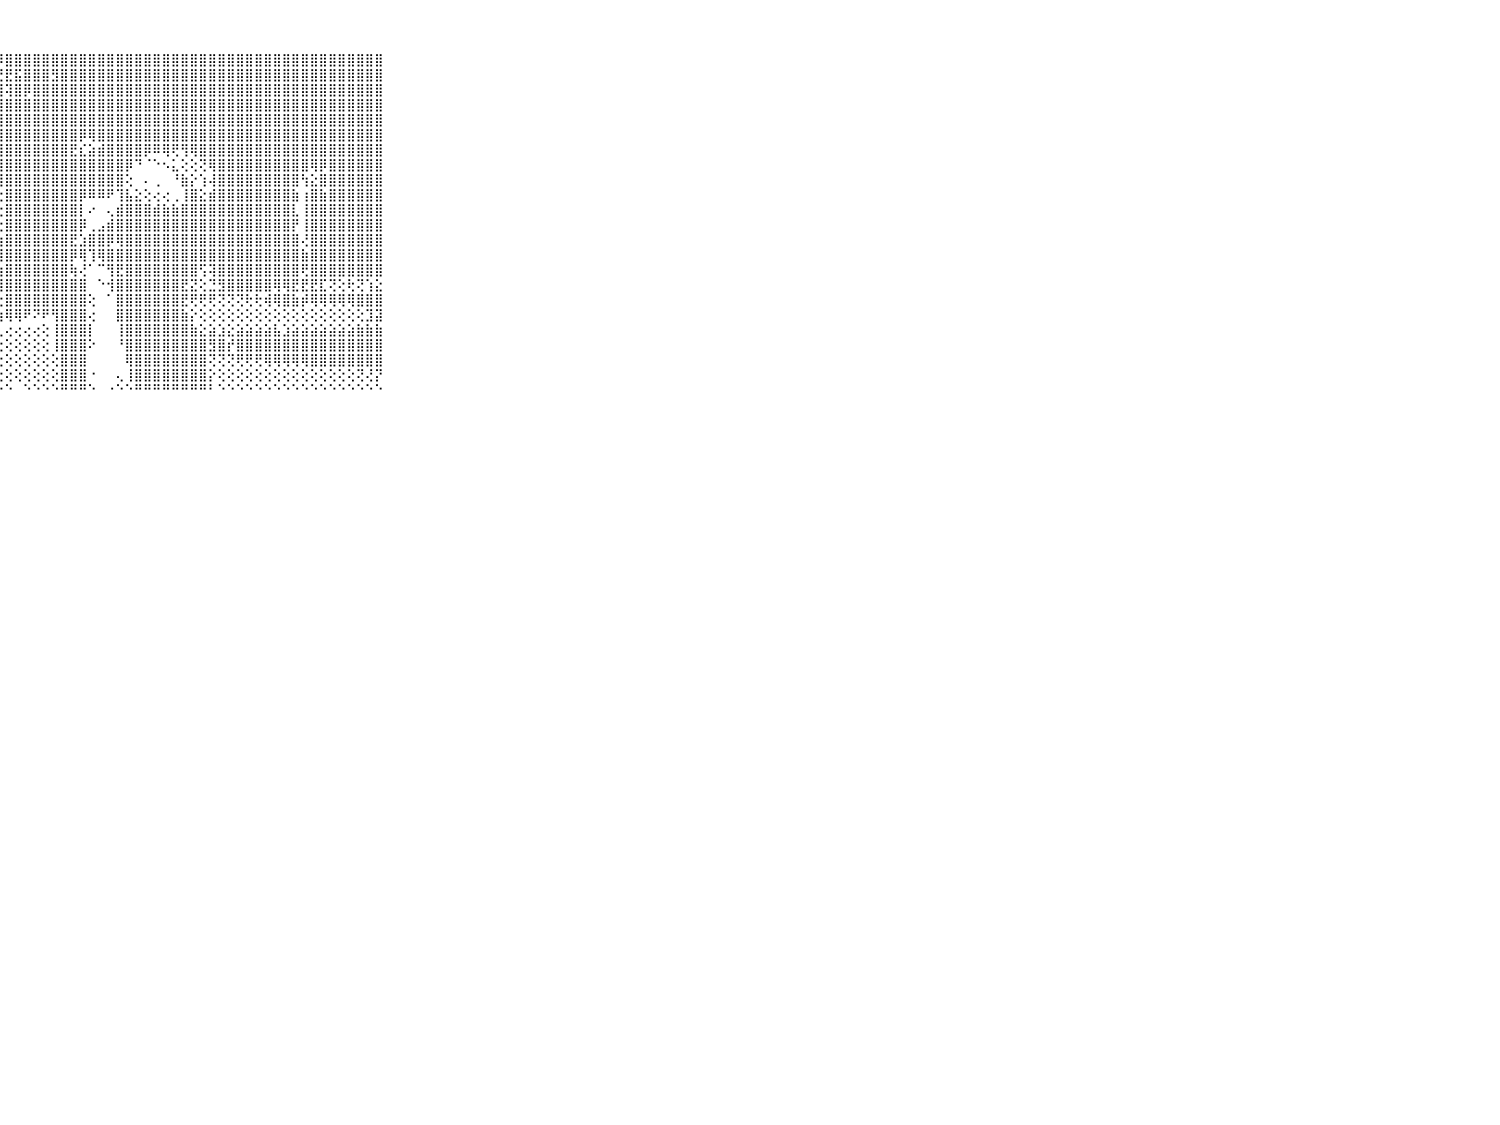

⠀⠀⠀⠀⠀⠀⠀⠀⠀⠀⠀⣟⣯⣿⣿⣿⣿⣿⣿⣿⣿⣿⣟⣿⣿⣿⢿⡿⣿⣿⣿⣿⣿⣿⣿⣿⣿⣿⣿⣿⣿⣿⣿⣿⣿⣿⣿⣿⣿⣿⣿⣿⣿⣿⣿⣿⣿⣿⣿⣿⣿⣿⣿⣿⣿⣿⣿⣿⣿⠀⠀⠀⠀⠀⠀⠀⠀⠀⠀⠀⠀
⠀⠀⠀⠀⠀⠀⠀⠀⠀⠀⠀⣧⣼⣿⣽⣟⣟⣿⣟⣿⡿⣿⣿⣿⣿⣿⣿⣟⣟⣯⣿⣿⣿⣻⣿⣿⣿⣿⣿⣿⣿⣿⣿⣿⣿⣿⣿⣿⣿⣿⣿⣿⣿⣿⣿⣿⣿⣿⣿⣿⣿⣿⣿⣿⣿⣿⣿⣿⣿⠀⠀⠀⠀⠀⠀⠀⠀⠀⠀⠀⠀
⠀⠀⠀⠀⠀⠀⠀⠀⠀⠀⠀⡻⣿⣿⣿⣿⢿⣿⣿⣿⣿⣿⣯⣿⣷⣿⣿⣿⢽⣿⡿⣿⣿⣿⣿⣿⣿⣿⣿⣿⣿⣿⣿⣿⣿⣿⣿⣿⣿⣿⣿⣿⣿⣿⣿⣿⣿⣿⣿⣿⣿⣿⣿⣿⣿⣿⣿⣿⣿⠀⠀⠀⠀⠀⠀⠀⠀⠀⠀⠀⠀
⠀⠀⠀⠀⠀⠀⠀⠀⠀⠀⠀⢿⣿⣿⣿⣿⣿⣿⣿⣿⣿⣿⣿⣿⣿⣿⣿⣿⣿⣿⣿⣿⣿⣿⣿⣿⣿⣿⣿⣿⣿⣿⣿⣿⣿⣿⣿⣿⣿⣿⣿⣿⣿⣿⣿⣿⣿⣿⣿⣿⣿⣿⣿⣿⣿⣿⣿⣿⣿⠀⠀⠀⠀⠀⠀⠀⠀⠀⠀⠀⠀
⠀⠀⠀⠀⠀⠀⠀⠀⠀⠀⠀⣿⣿⣿⣿⣿⣿⣿⣿⣿⣿⣿⣿⣿⣿⣿⣟⣿⣿⣿⣿⣿⣿⣿⣿⣿⣿⣿⣿⣿⣿⣿⣿⣿⣿⣿⣿⣿⣿⣿⣿⣿⣿⣿⣿⣿⣿⣿⣿⣿⣿⣿⣿⣿⣿⣿⣿⣿⣿⠀⠀⠀⠀⠀⠀⠀⠀⠀⠀⠀⠀
⠀⠀⠀⠀⠀⠀⠀⠀⠀⠀⠀⣿⡿⣿⣿⢿⢟⢟⢕⢝⢝⢝⢻⢿⣿⣿⣿⣿⣿⣿⣿⣿⣿⣿⣿⣿⡿⢿⣿⣿⣿⣿⣿⣿⣿⣿⣿⣿⣿⣿⣿⣿⣿⣿⣿⣿⣿⣿⣿⣿⣿⣿⣿⣿⣿⣿⣿⣿⣿⠀⠀⠀⠀⠀⠀⠀⠀⠀⠀⠀⠀
⠀⠀⠀⠀⠀⠀⠀⠀⠀⠀⠀⣿⡿⢫⢵⢥⢥⣅⣅⣈⡉⠗⢧⣕⢕⢻⣿⣿⣿⣿⣿⣿⣿⣿⣿⣟⣎⣵⣾⣿⣿⣿⣿⡿⠿⢿⢟⢻⢿⣿⣿⣿⣿⣿⣿⣿⣿⣿⣿⣿⣿⣿⣿⣿⣿⣿⣿⣿⣿⠀⠀⠀⠀⠀⠀⠀⠀⠀⠀⠀⠀
⠀⠀⠀⠀⠀⠀⠀⠀⠀⠀⠀⢟⢕⢕⢕⢕⢕⢅⢅⢕⢕⢕⢕⢜⢳⣕⢜⢿⣿⣿⣿⣿⣿⣿⣿⣿⣿⣿⣿⣿⣿⡿⠙⠈⠑⠢⣅⢕⢕⢝⢿⣿⣿⣿⣿⣿⣿⣿⣿⣿⣿⢿⡿⣿⣿⣿⣿⣿⣿⠀⠀⠀⠀⠀⠀⠀⠀⠀⠀⠀⠀
⠀⠀⠀⠀⠀⠀⠀⠀⠀⠀⠀⣵⣵⣵⣕⣕⣕⡕⢕⢕⢕⢕⢕⢕⢕⢹⣇⢸⣿⣿⣿⣿⣿⣿⣿⣿⣿⣿⣿⣿⣿⢕⠀⠄⢀⠀⠘⣷⡕⢱⢼⣿⣿⣿⣿⣿⣿⣿⣿⣿⢳⣕⣿⣿⣿⣿⣿⣿⣿⠀⠀⠀⠀⠀⠀⠀⠀⠀⠀⠀⠀
⠀⠀⠀⠀⠀⠀⠀⠀⠀⠀⠀⣿⣿⣿⣿⣿⣿⣿⣿⣿⣿⣷⣷⣷⣵⣵⣿⢕⣿⣿⣿⣿⣿⣿⣿⣿⡿⠿⠿⠟⢹⣧⣕⢕⢔⢔⢀⢸⣿⣕⣾⣿⣿⣿⣿⣿⣿⣿⣿⣷⢰⣿⣷⣿⣿⣿⣿⣿⣿⠀⠀⠀⠀⠀⠀⠀⠀⠀⠀⠀⠀
⠀⠀⠀⠀⠀⠀⠀⠀⠀⠀⠀⣿⣿⣿⣿⣿⣿⣿⣿⣿⣿⣿⣿⣿⣿⣿⣿⢕⣿⣿⣿⣿⣿⣿⣿⣿⡇⠔⠀⢄⣾⣿⣿⣿⣾⣷⣷⣿⣿⣿⣿⣿⣿⣿⣿⣿⣿⣿⣿⣇⢸⣿⣿⣿⣿⣿⣿⣿⣿⠀⠀⠀⠀⠀⠀⠀⠀⠀⠀⠀⠀
⠀⠀⠀⠀⠀⠀⠀⠀⠀⠀⠀⣿⣿⣿⣿⣿⣿⣿⣿⣿⣿⣿⣿⣿⣿⣿⣿⢕⣿⣿⣿⣿⣿⣿⣿⣿⡿⢀⣠⣾⣿⣿⣿⣿⣿⣿⣿⣿⣿⣿⣿⣿⣿⣿⣿⣿⣿⣿⣿⡟⢸⣿⣿⣿⣿⣿⣿⣿⣿⠀⠀⠀⠀⠀⠀⠀⠀⠀⠀⠀⠀
⠀⠀⠀⠀⠀⠀⠀⠀⠀⠀⠀⣿⣿⣿⣿⣿⣿⣿⣿⣿⣿⣿⣿⣿⣿⣿⡿⢱⣿⣿⣿⣿⣿⣿⣿⣟⣱⣿⣿⡿⢿⣿⣿⣿⣿⣿⣿⣿⣿⣿⣿⣿⣿⣿⣿⣿⣿⣿⣿⣿⢜⣿⣿⣿⣿⣿⣿⣿⣿⠀⠀⠀⠀⠀⠀⠀⠀⠀⠀⠀⠀
⠀⠀⠀⠀⠀⠀⠀⠀⠀⠀⠀⣿⣿⣿⣿⣿⣿⣿⣿⣿⣿⣿⣿⣿⣿⣿⡇⢸⣿⣿⣿⣿⣿⣿⣿⡿⢿⢹⢿⣿⣿⣿⣿⣿⣿⣿⣿⣿⣿⣿⣿⣿⣿⣿⣿⣿⣿⣿⣿⣿⣷⣿⣿⣿⣿⣿⣿⣿⣿⠀⠀⠀⠀⠀⠀⠀⠀⠀⠀⠀⠀
⠀⠀⠀⠀⠀⠀⠀⠀⠀⠀⠀⣿⣿⣿⣿⣿⣿⣿⣿⣿⣿⣿⣿⣿⣿⣿⣇⢱⣿⣿⣿⣿⣿⣿⣿⢷⢜⠁⠉⢻⣟⣿⣿⣿⣿⣿⣿⣿⣿⢫⢽⣿⣿⣿⣿⣿⣿⣿⣿⣿⢟⣿⣿⣿⣿⣿⣿⣿⣿⠀⠀⠀⠀⠀⠀⠀⠀⠀⠀⠀⠀
⠀⠀⠀⠀⠀⠀⠀⠀⠀⠀⠀⣿⣿⣿⣿⣿⣿⣿⣿⣿⣿⣿⣿⣿⣿⣿⡧⢸⣿⣿⣿⣿⣿⣿⣿⣿⣿⠀⠑⢺⣿⣿⣿⣿⣿⣿⣿⣟⣝⢕⣙⣻⣿⣿⣿⣿⣿⢿⢿⣟⣟⣟⣏⢝⢕⢗⢝⢱⣕⠀⠀⠀⠀⠀⠀⠀⠀⠀⠀⠀⠀
⠀⠀⠀⠀⠀⠀⠀⠀⠀⠀⠀⣿⣿⣿⣿⣿⣿⣿⣿⣿⣿⣿⣿⣿⣿⣿⢏⢕⣿⣿⣿⣿⣿⣿⣿⣿⣿⢕⠀⠁⣿⣿⣿⣿⣿⣿⣿⣟⢟⢟⢟⢝⢝⢝⢗⢗⢾⢿⣿⣷⡾⢿⢿⢿⢿⢿⣿⣿⣿⠀⠀⠀⠀⠀⠀⠀⠀⠀⠀⠀⠀
⠀⠀⠀⠀⠀⠀⠀⠀⠀⠀⠀⡽⡽⢽⢽⣵⣵⣵⡵⢵⢵⢕⣝⣕⣕⣕⣥⣵⢿⢿⠟⠝⠟⢻⣿⣿⣿⢔⠀⠀⣿⣿⣿⣿⣿⣿⣿⣷⡕⢕⢕⢕⢕⢕⢕⢕⢕⢕⢕⢕⢕⢕⢕⢕⢕⢕⢕⣹⣽⠀⠀⠀⠀⠀⠀⠀⠀⠀⠀⠀⠀
⠀⠀⠀⠀⠀⠀⠀⠀⠀⠀⠀⣾⣿⣷⡷⢷⠿⠿⠟⢛⢛⢋⢙⢍⢍⢅⢄⢄⢔⢔⢔⢔⢕⢸⣿⣿⣿⡇⠀⠀⢸⣿⣿⣿⣿⣿⣿⣿⣷⣕⣵⣱⣕⣵⣵⣵⣵⣧⣱⣵⣵⣵⣵⣵⣵⣵⣷⣷⣷⠀⠀⠀⠀⠀⠀⠀⠀⠀⠀⠀⠀
⠀⠀⠀⠀⠀⠀⠀⠀⠀⠀⠀⠁⢄⢄⢄⢔⢕⢕⢕⢕⢕⢕⢕⢕⢕⢕⢕⢕⢕⢕⢕⢕⢕⢸⣿⣿⣿⠕⠀⠀⠘⣿⣿⣿⣿⣿⣿⣿⣿⣿⣻⣿⡞⣿⣿⣿⣿⣿⣿⣿⣿⣿⣿⣿⣿⣿⣿⣿⣿⠀⠀⠀⠀⠀⠀⠀⠀⠀⠀⠀⠀
⠀⠀⠀⠀⠀⠀⠀⠀⠀⠀⠀⢔⢕⢕⢕⢕⢕⢕⢕⢕⢕⢕⢕⢕⢕⢕⢕⢕⢕⢕⢕⢕⢕⢕⣿⣿⣿⠀⠀⠀⠀⢿⣿⣿⣿⣿⣿⣿⣿⣿⢝⢝⢝⢟⢟⢟⢿⢿⢿⢿⢿⣿⣿⣿⣿⣿⣿⣿⣿⠀⠀⠀⠀⠀⠀⠀⠀⠀⠀⠀⠀
⠀⠀⠀⠀⠀⠀⠀⠀⠀⠀⠀⢕⢕⢕⢕⢕⢕⢕⢕⢕⢕⢕⢕⢕⢕⢕⢕⢕⢕⢕⢕⢕⢕⢕⣿⣿⣿⠐⠀⠀⢄⢸⣿⣿⣿⣿⣿⣿⣿⣿⡕⢕⢕⢕⢕⢕⢕⢕⢕⢕⢕⢕⢕⢕⢕⢕⢝⢜⡝⠀⠀⠀⠀⠀⠀⠀⠀⠀⠀⠀⠀
⠀⠀⠀⠀⠀⠀⠀⠀⠀⠀⠀⠑⠑⠑⠑⠑⠑⠑⠑⠑⠑⠑⠑⠑⠑⠑⠑⠑⠑⠀⠑⠑⠑⠑⠛⠛⠛⠑⠀⠐⠑⠑⠛⠛⠛⠛⠛⠛⠛⠛⠃⠑⠑⠑⠑⠑⠑⠑⠑⠑⠑⠑⠑⠑⠑⠑⠑⠑⠑⠀⠀⠀⠀⠀⠀⠀⠀⠀⠀⠀⠀